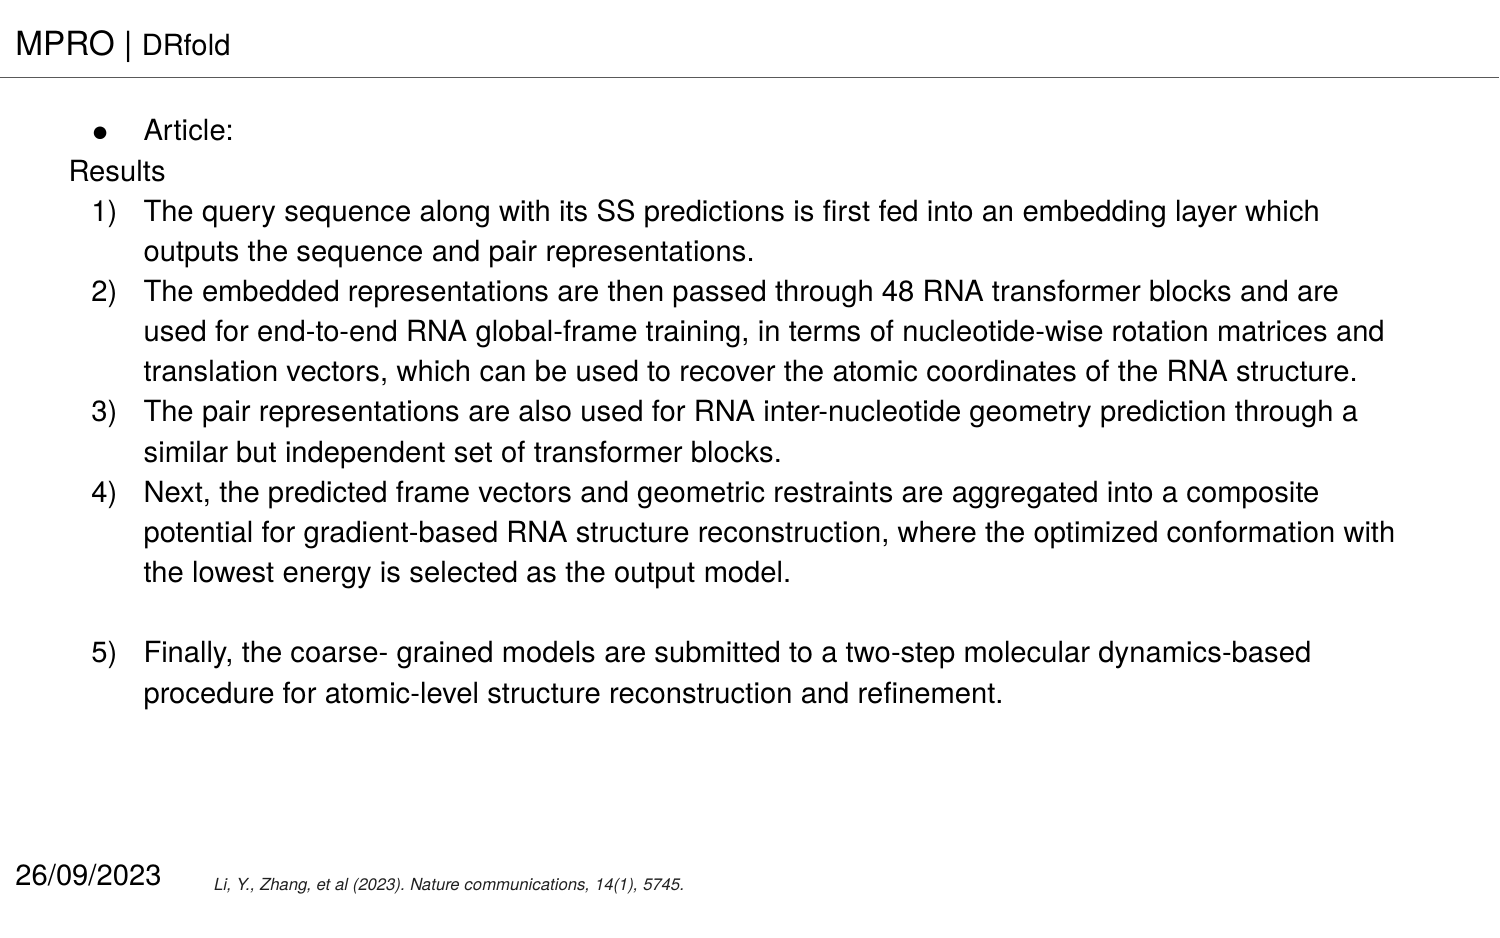

MPRO | DRfold
Article:
Results
The query sequence along with its SS predictions is first fed into an embedding layer which outputs the sequence and pair representations.
The embedded representations are then passed through 48 RNA transformer blocks and are used for end-to-end RNA global-frame training, in terms of nucleotide-wise rotation matrices and translation vectors, which can be used to recover the atomic coordinates of the RNA structure.
The pair representations are also used for RNA inter-nucleotide geometry prediction through a similar but independent set of transformer blocks.
Next, the predicted frame vectors and geometric restraints are aggregated into a composite potential for gradient-based RNA structure reconstruction, where the optimized conformation with the lowest energy is selected as the output model.
Finally, the coarse- grained models are submitted to a two-step molecular dynamics-based procedure for atomic-level structure reconstruction and refinement.
26/09/2023
Li, Y., Zhang, et al (2023). Nature communications, 14(1), 5745.